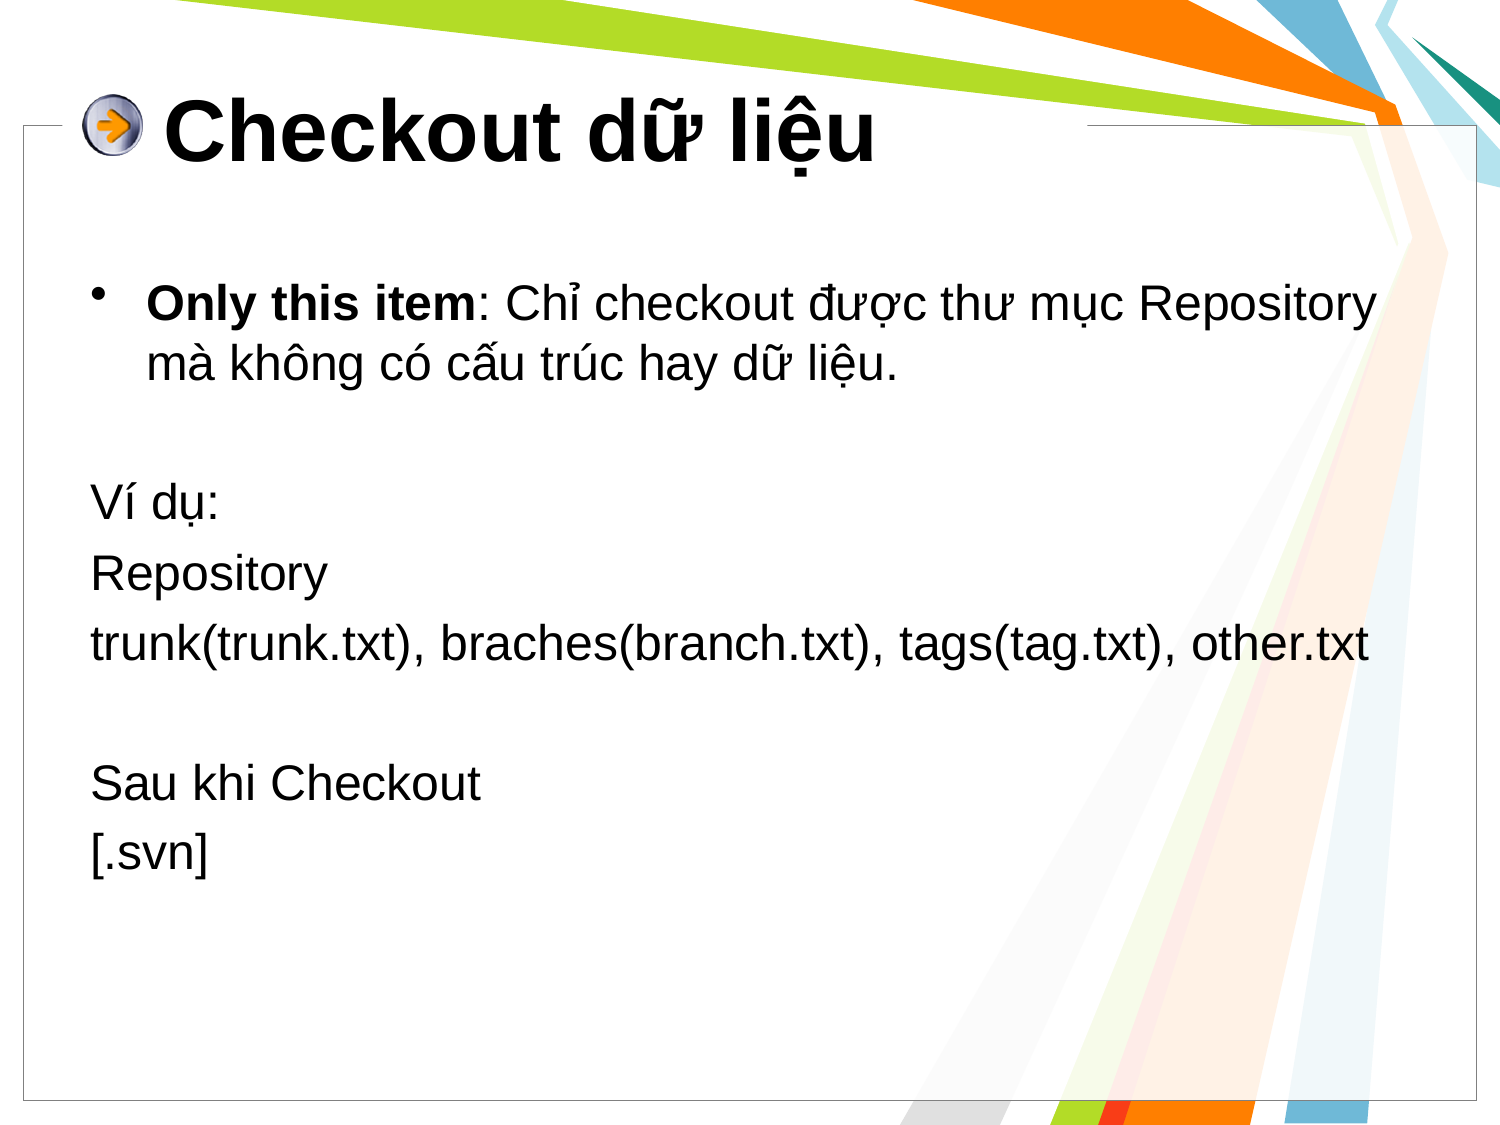

# Checkout dữ liệu
Only this item: Chỉ checkout được thư mục Repository mà không có cấu trúc hay dữ liệu.

Ví dụ:
Repository
trunk(trunk.txt), braches(branch.txt), tags(tag.txt), other.txt

Sau khi Checkout
[.svn]